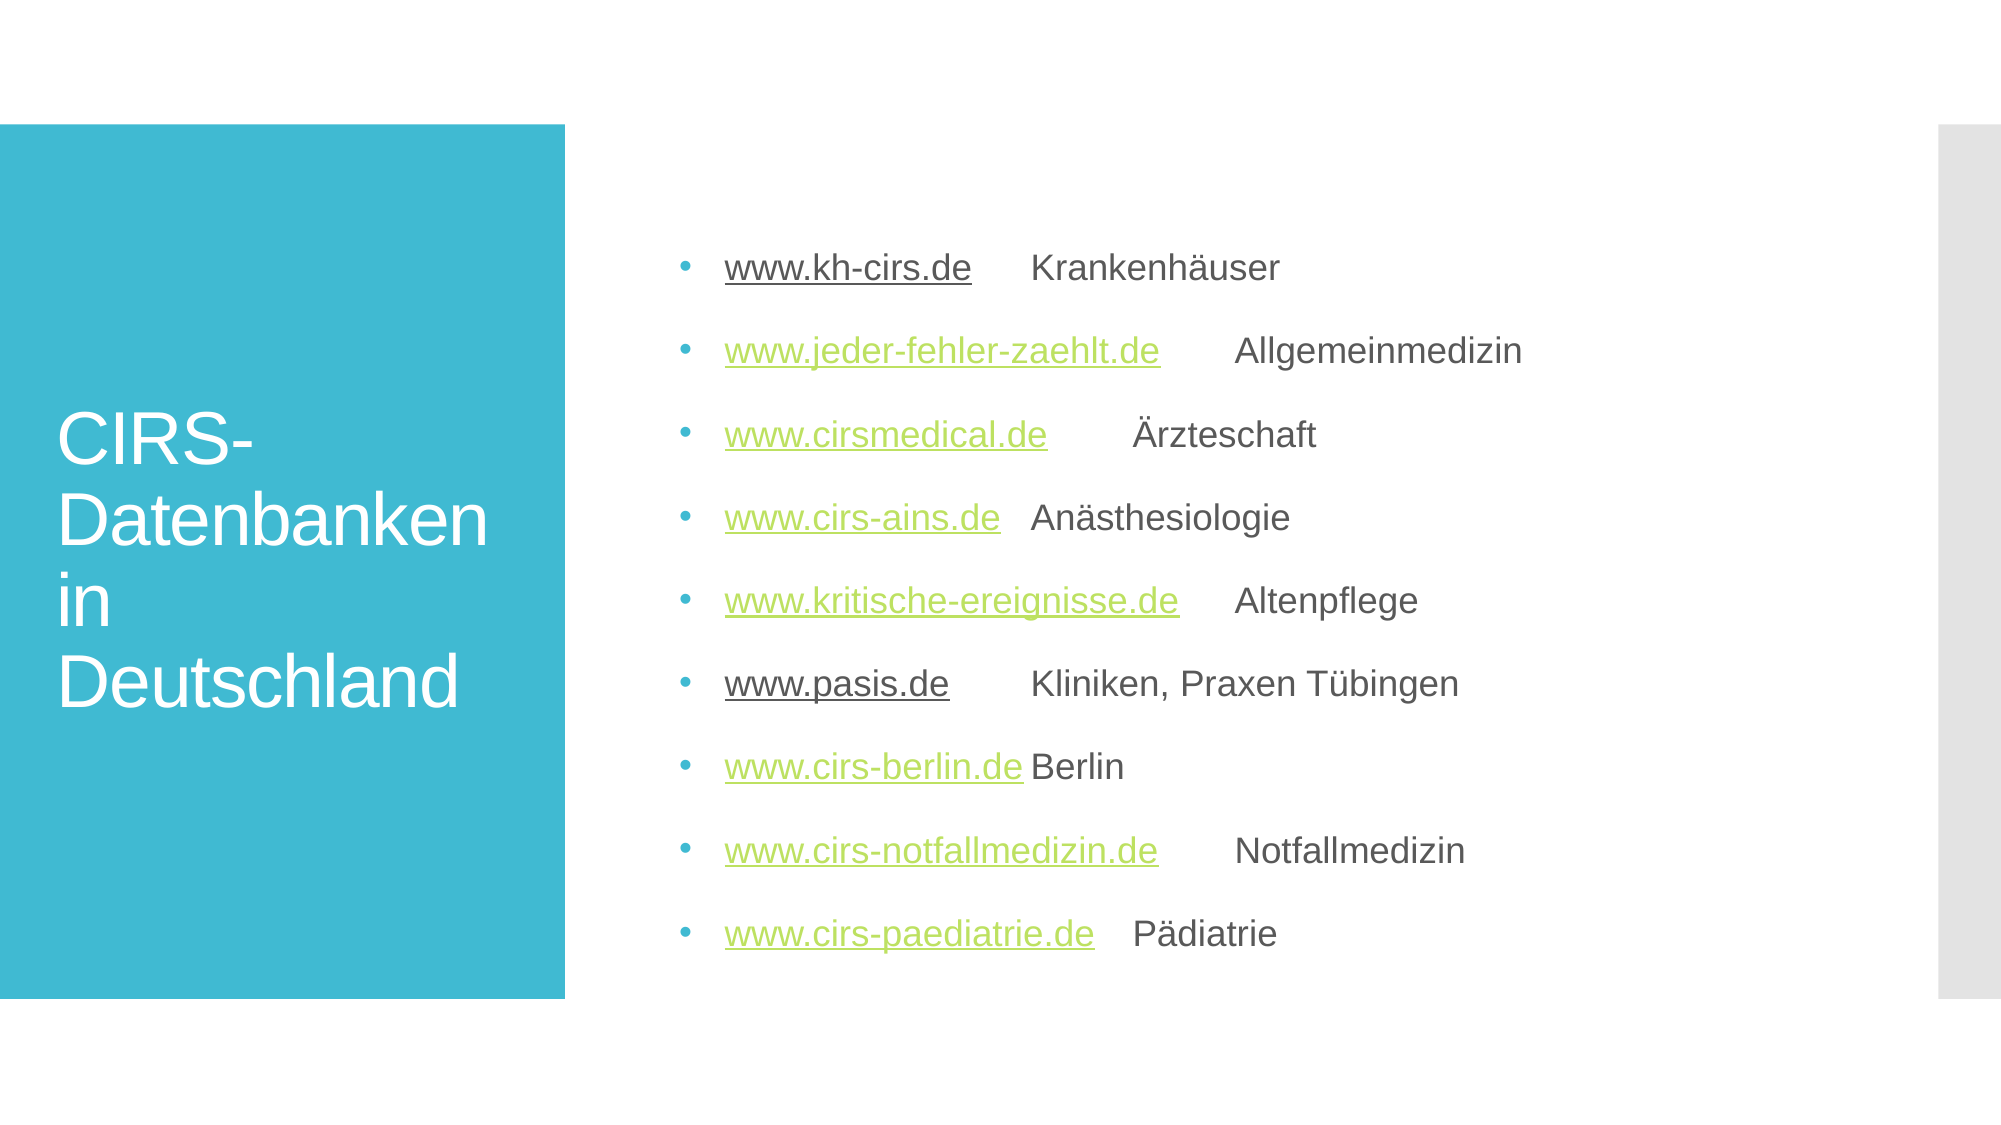

# CIRS-Datenbanken in Deutschland
www.kh-cirs.de			Krankenhäuser
www.jeder-fehler-zaehlt.de	Allgemeinmedizin
www.cirsmedical.de		Ärzteschaft
www.cirs-ains.de		Anästhesiologie
www.kritische-ereignisse.de	Altenpflege
www.pasis.de			Kliniken, Praxen Tübingen
www.cirs-berlin.de		Berlin
www.cirs-notfallmedizin.de	Notfallmedizin
www.cirs-paediatrie.de		Pädiatrie